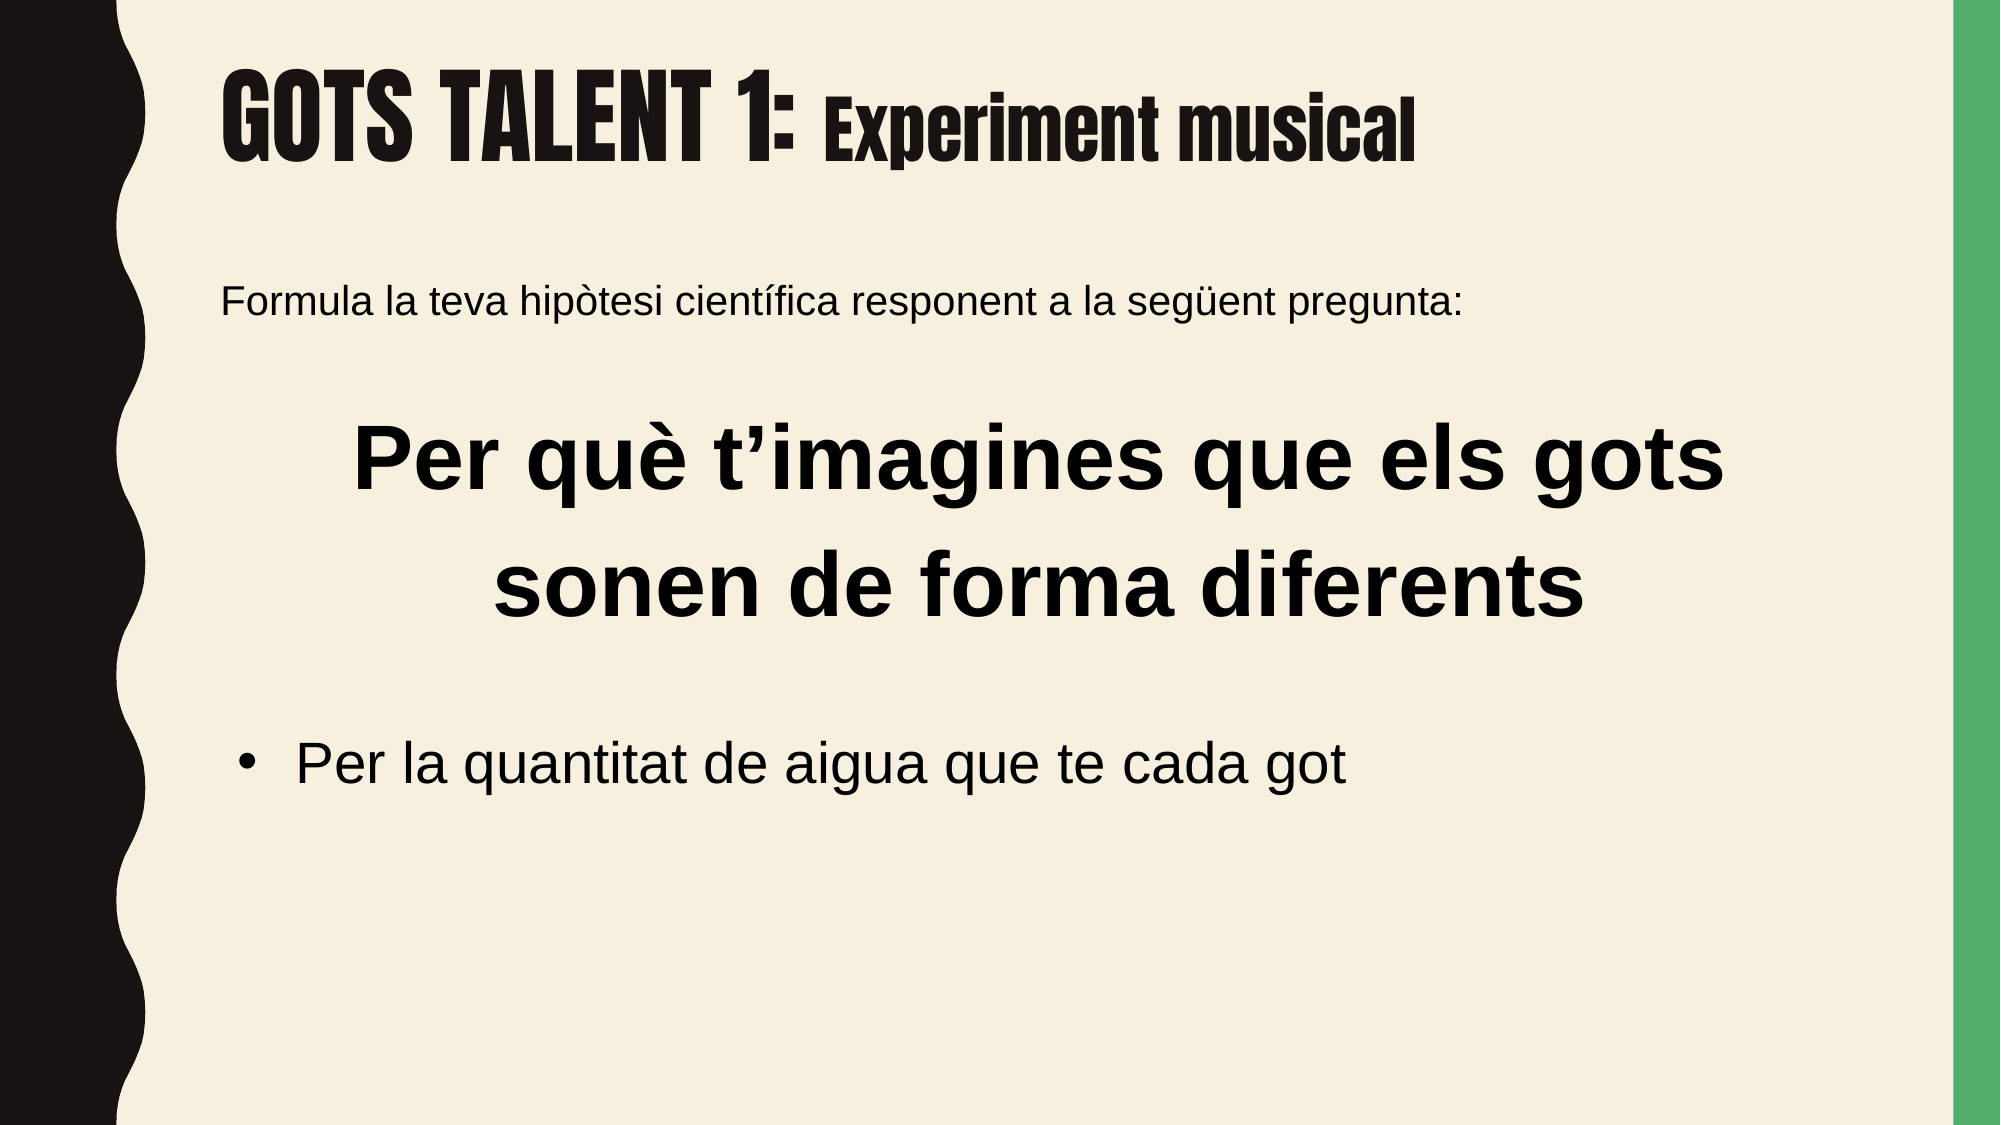

# GOTS TALENT 1: Experiment musical
Formula la teva hipòtesi científica responent a la següent pregunta:

Per què t’imagines que els gots sonen de forma diferents

Per la quantitat de aigua que te cada got